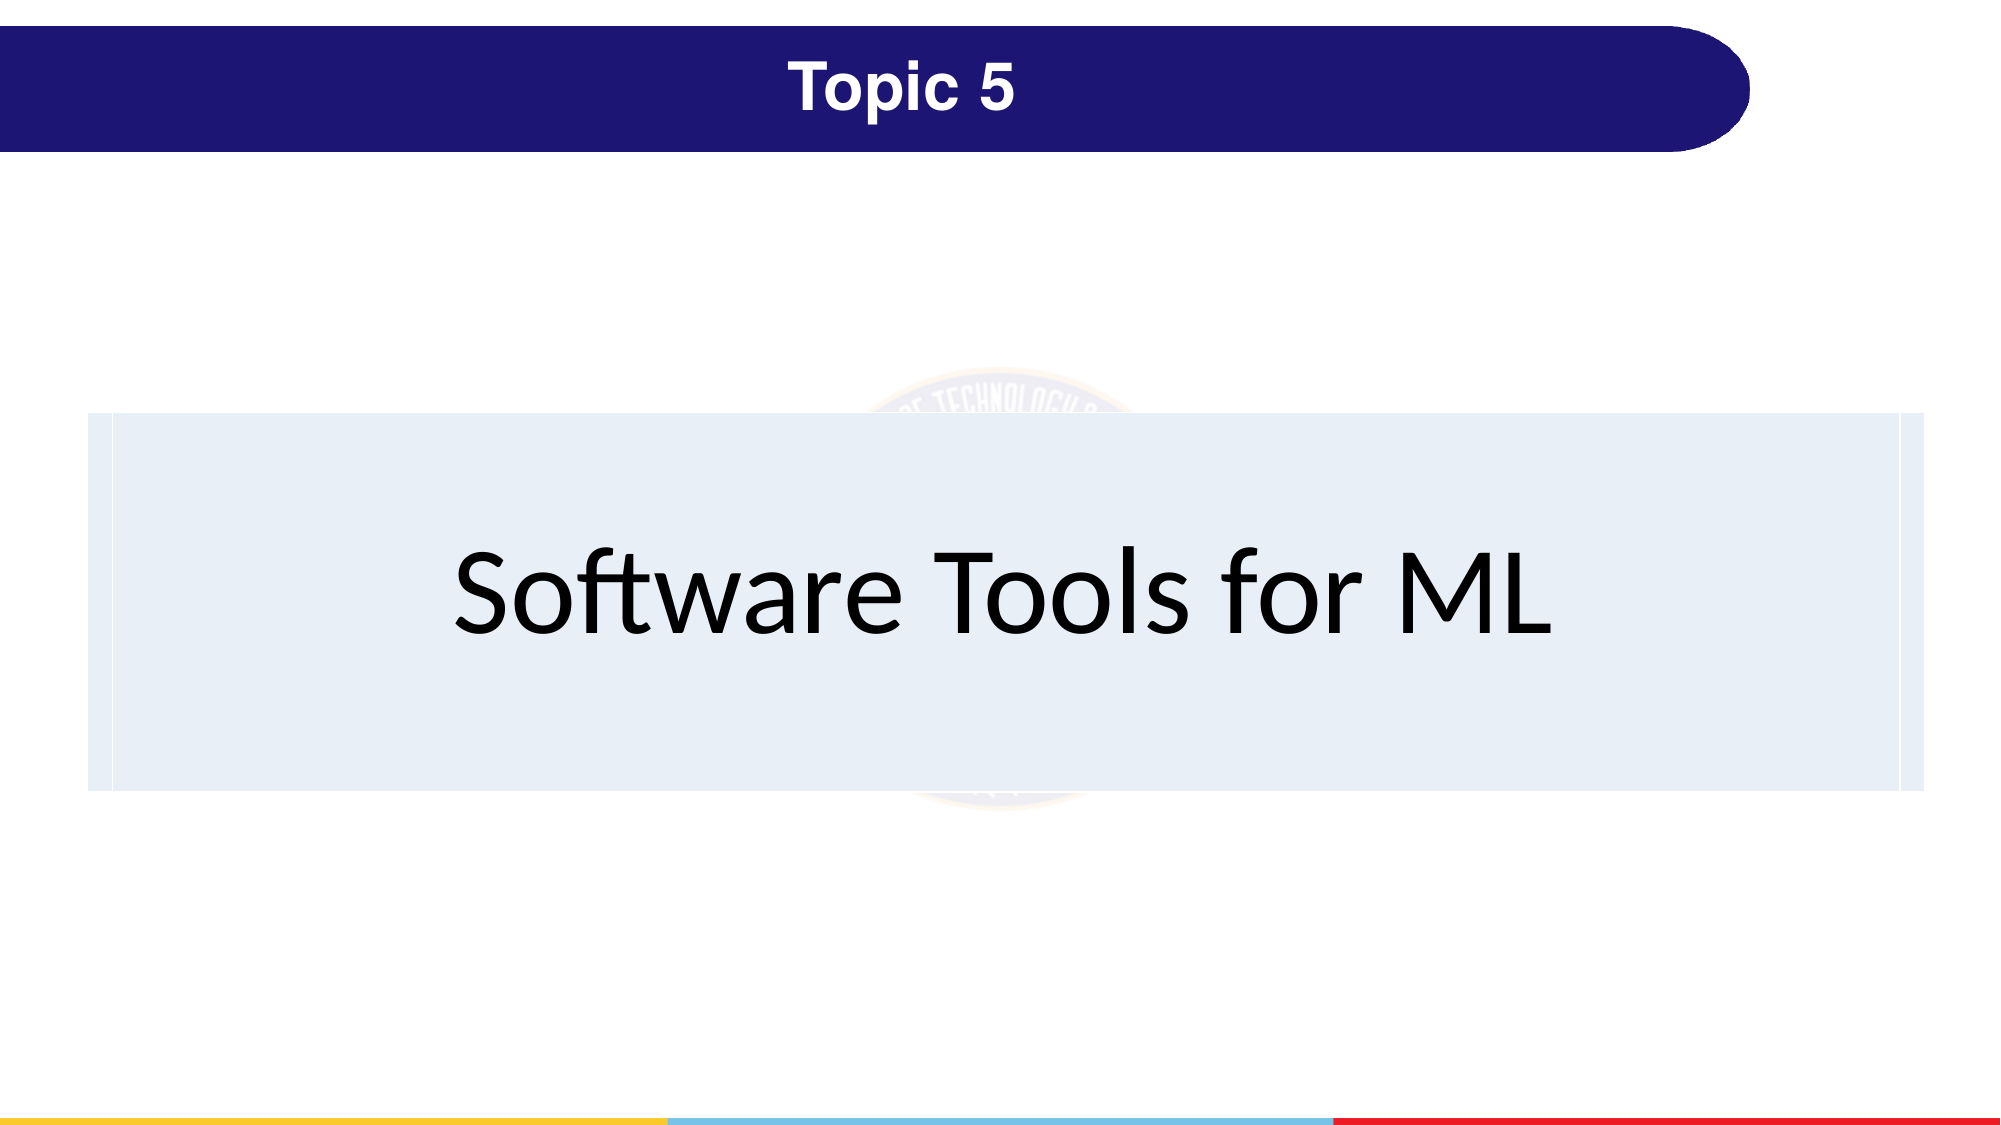

# Topic 5
|  | Software Tools for ML |  |
| --- | --- | --- |